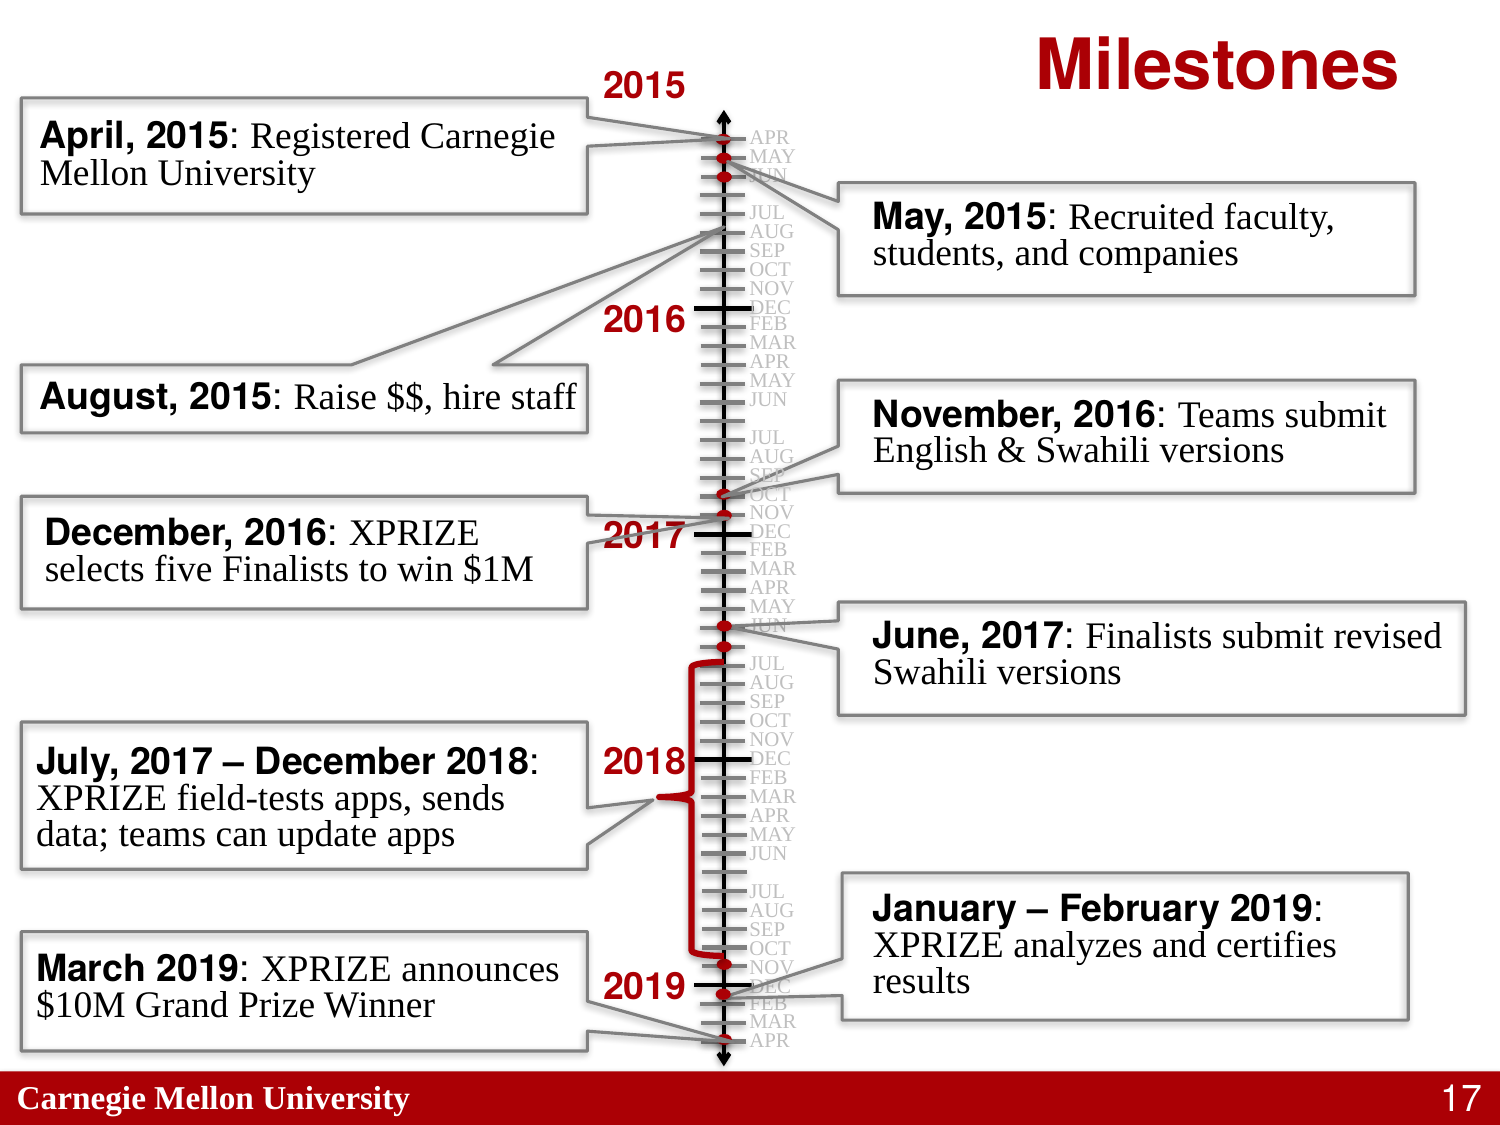

# Milestones
2015

April, 2015: Registered Carnegie
Mellon University
APR
MAY
JUN
JUL
AUG
SEP
OCT
NOV
DEC

May, 2015: Recruited faculty,
students, and companies
3
2016
FEB
MAR
APR
MAY
JUN
JUL
AUG
SEP
OCT
NOV
DEC

August, 2015: Raise $$, hire staff

November, 2016: Teams submit English & Swahili versions

2017
December, 2016: XPRIZE
selects five Finalists to win $1M

FEB
MAR
APR
MAY
JUN
JUL
AUG
SEP
OCT
NOV
DEC

June, 2017: Finalists submit revised Swahili versions

2018
July, 2017 – December 2018: XPRIZE field-tests apps, sends
data; teams can update apps
FEB
MAR
APR
MAY
JUN
JUL
AUG
SEP
OCT
NOV
DEC

January – February 2019: XPRIZE analyzes and certifies
results

March 2019: XPRIZE announces $10M Grand Prize Winner
2019

FEB
MAR
APR